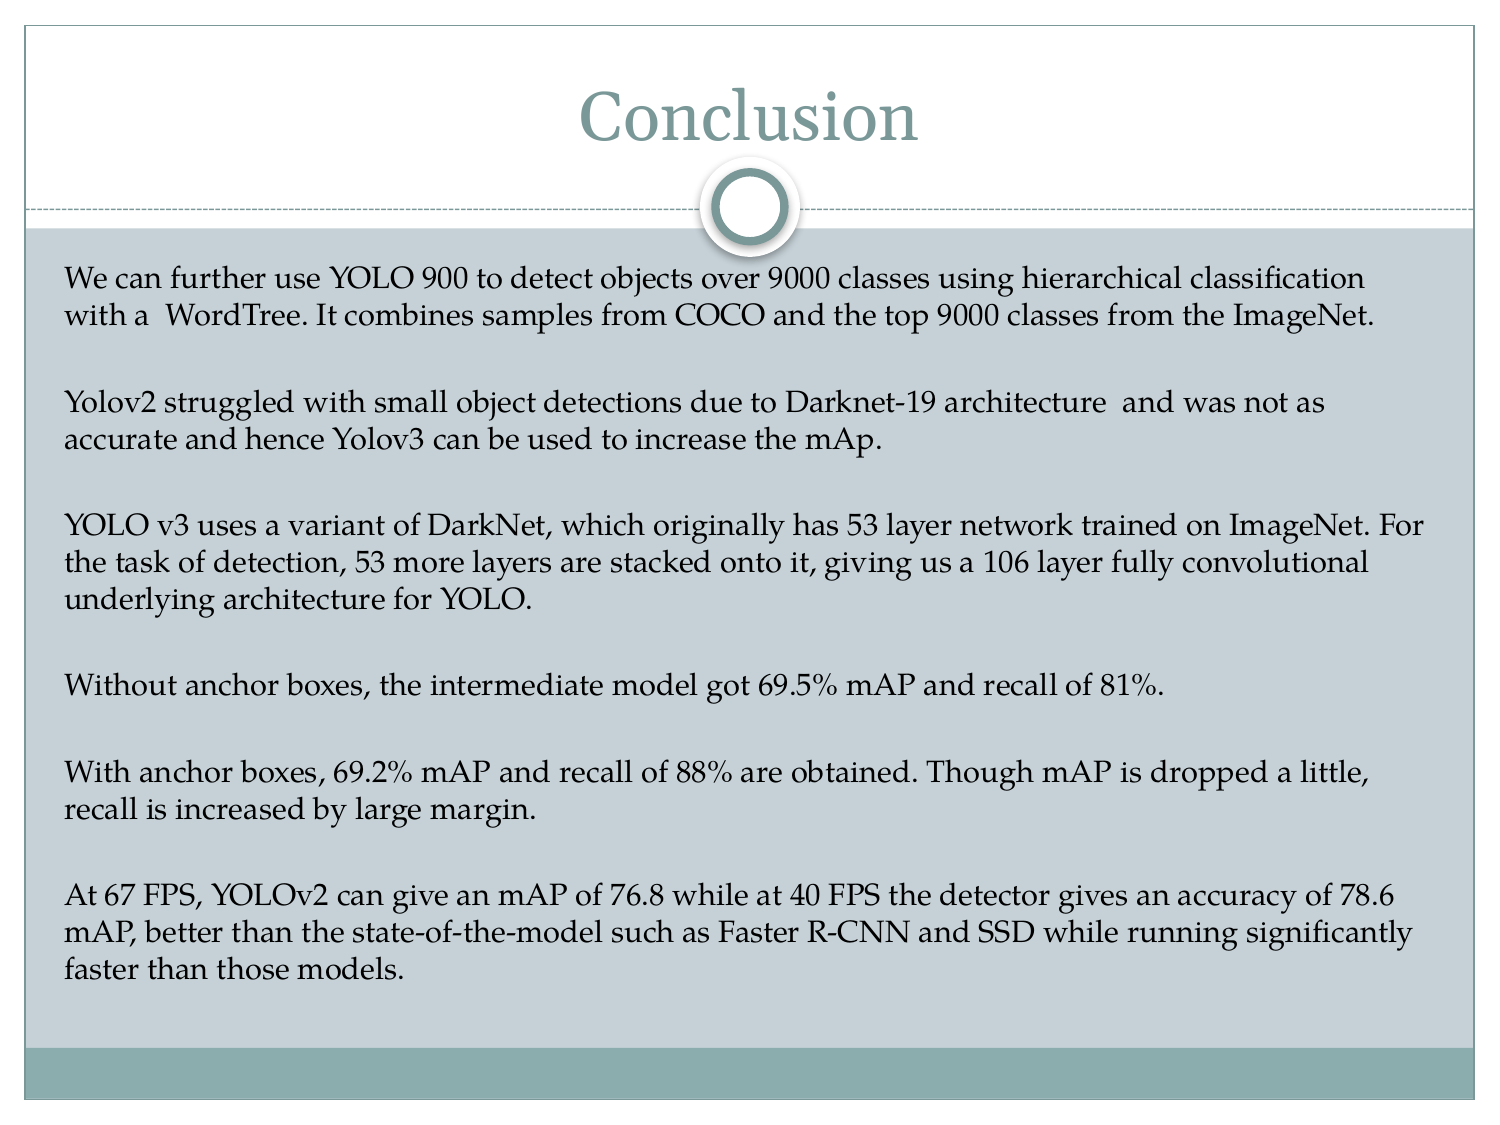

# Conclusion
We can further use YOLO 900 to detect objects over 9000 classes using hierarchical classification with a  WordTree. It combines samples from COCO and the top 9000 classes from the ImageNet.

Yolov2 struggled with small object detections due to Darknet-19 architecture  and was not as accurate and hence Yolov3 can be used to increase the mAp.

YOLO v3 uses a variant of DarkNet, which originally has 53 layer network trained on ImageNet. For the task of detection, 53 more layers are stacked onto it, giving us a 106 layer fully convolutional underlying architecture for YOLO.

Without anchor boxes, the intermediate model got 69.5% mAP and recall of 81%.

With anchor boxes, 69.2% mAP and recall of 88% are obtained. Though mAP is dropped a little, recall is increased by large margin.

At 67 FPS, YOLOv2 can give an mAP of 76.8 while at 40 FPS the detector gives an accuracy of 78.6 mAP, better than the state-of-the-model such as Faster R-CNN and SSD while running significantly faster than those models.